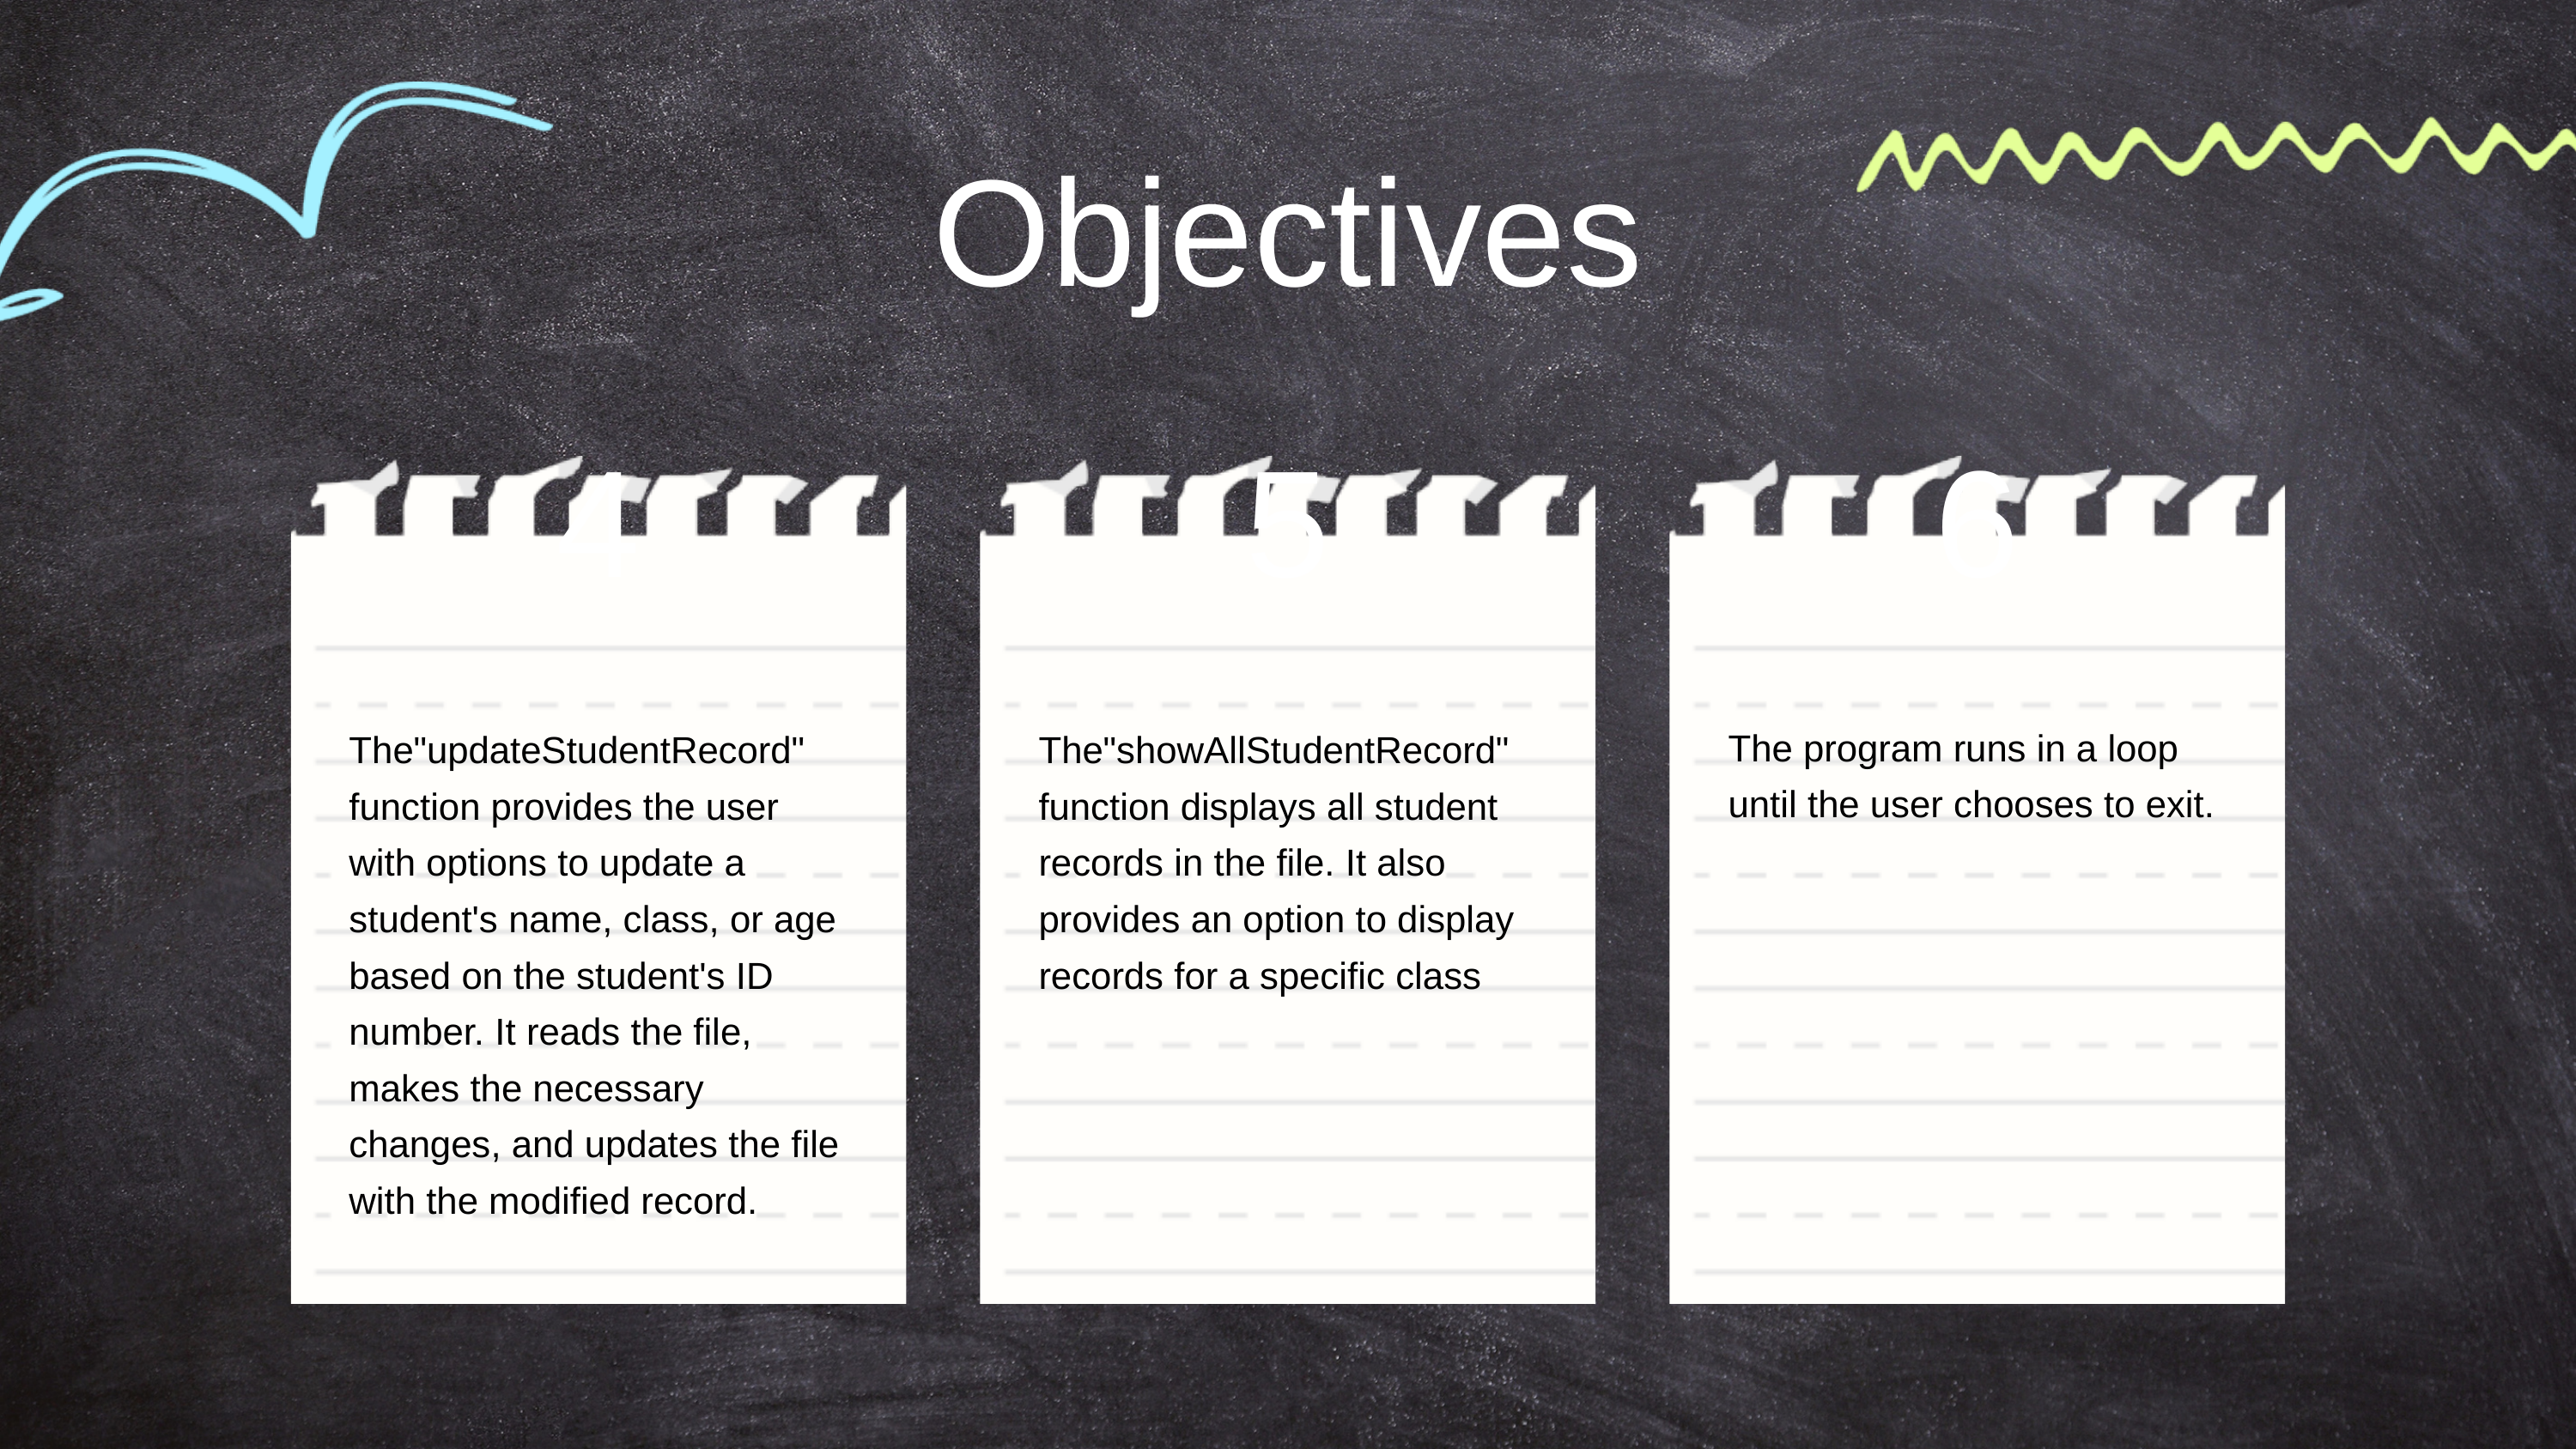

Objectives

4
5
6
The program runs in a loop until the user chooses to exit.
The"updateStudentRecord" function provides the user with options to update a student's name, class, or age based on the student's ID number. It reads the file, makes the necessary changes, and updates the file with the modified record.
The"showAllStudentRecord" function displays all student records in the file. It also provides an option to display records for a specific class